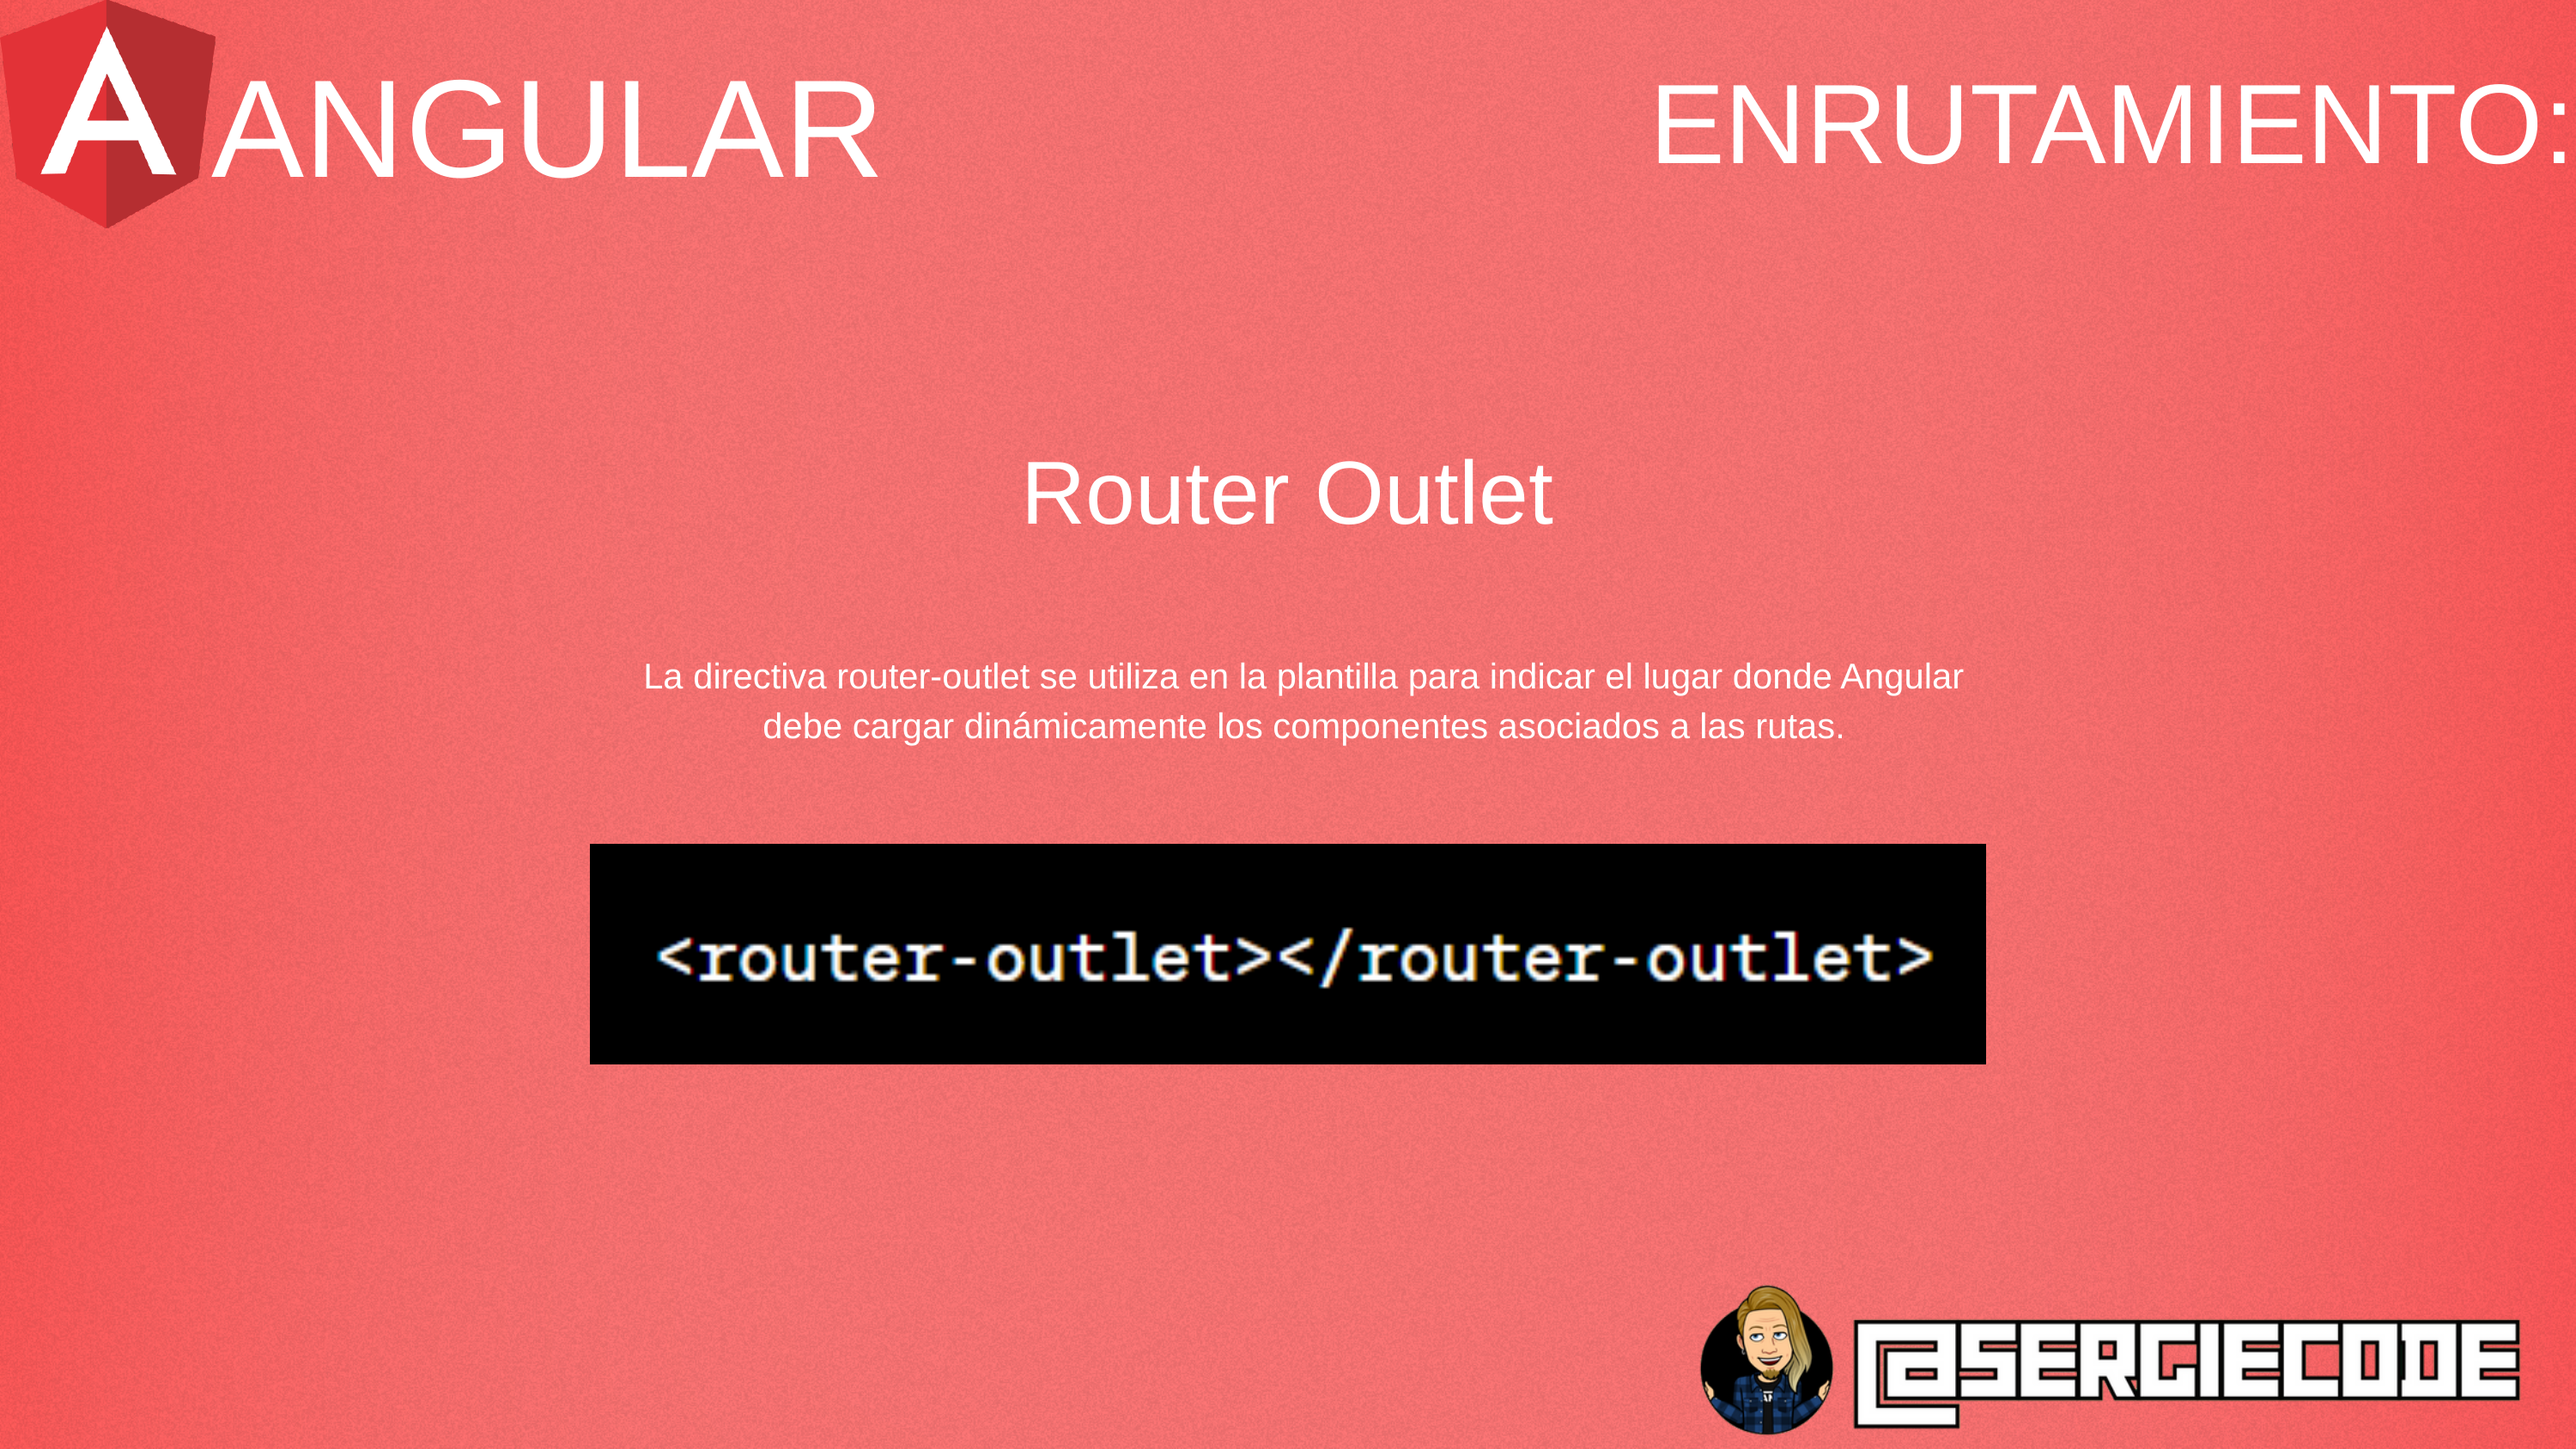

ANGULAR
ENRUTAMIENTO:
Router Outlet
La directiva router-outlet se utiliza en la plantilla para indicar el lugar donde Angular debe cargar dinámicamente los componentes asociados a las rutas.